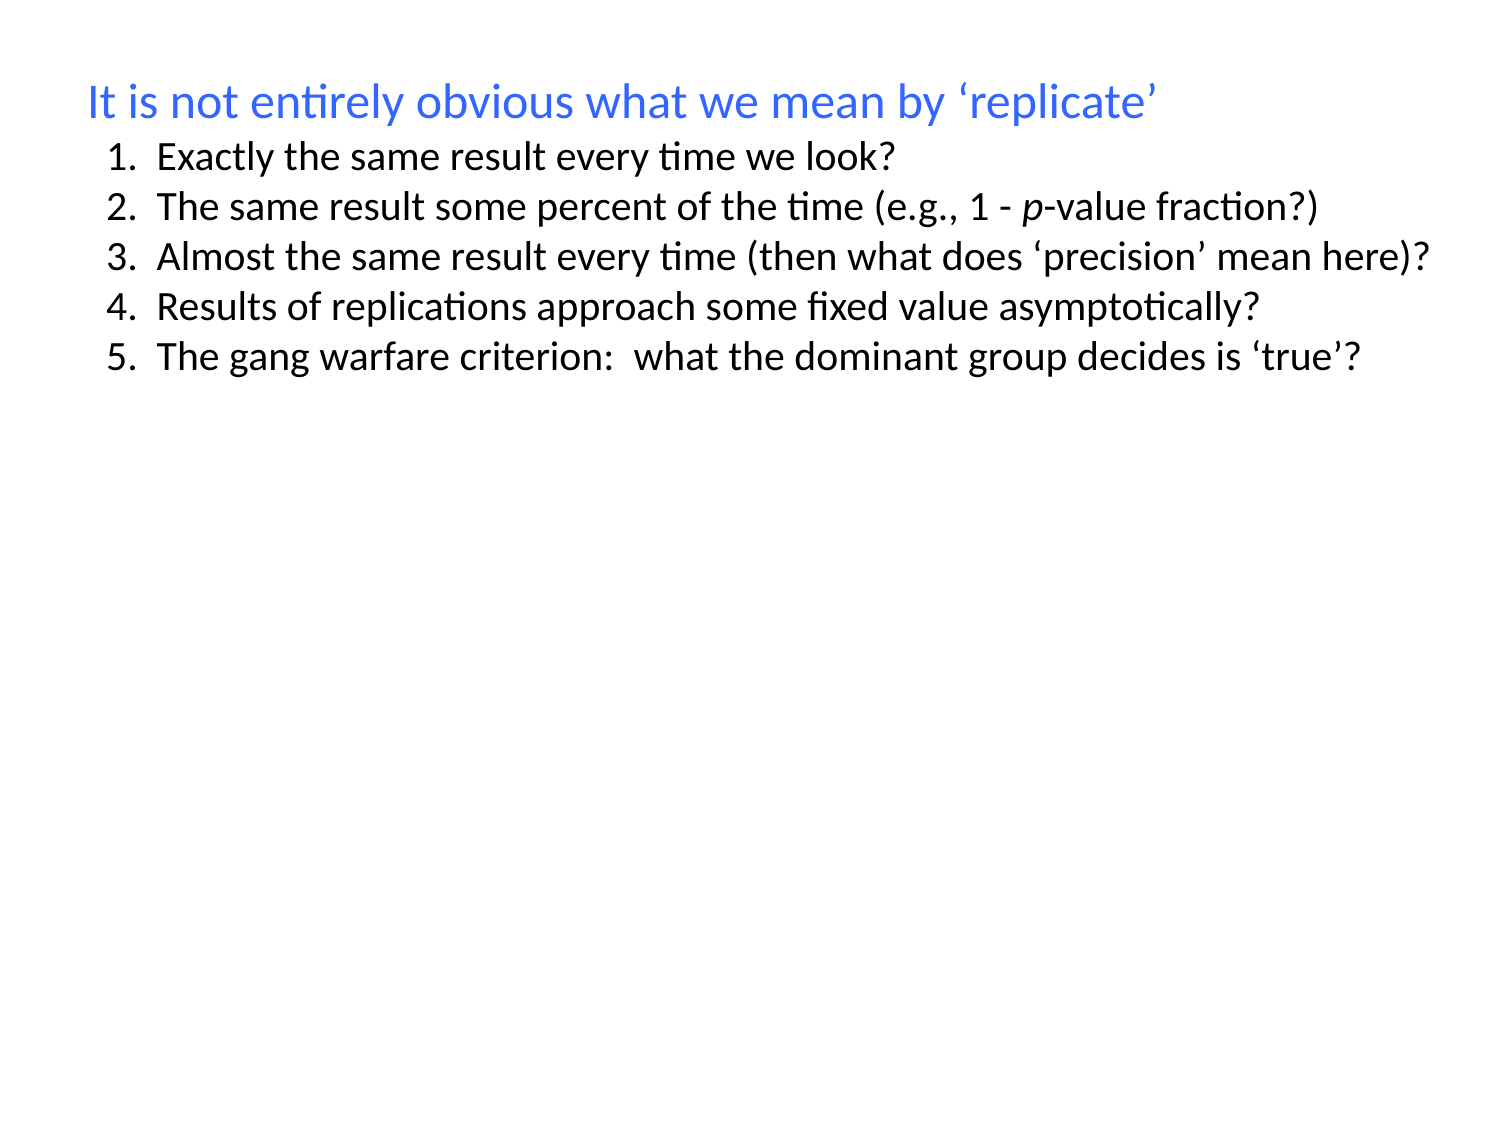

It is not entirely obvious what we mean by ‘replicate’
  1.  Exactly the same result every time we look?
  2.  The same result some percent of the time (e.g., 1 - p-value fraction?)
  3.  Almost the same result every time (then what does ‘precision’ mean here)?
  4.  Results of replications approach some fixed value asymptotically?
  5.  The gang warfare criterion:  what the dominant group decides is ‘true’?